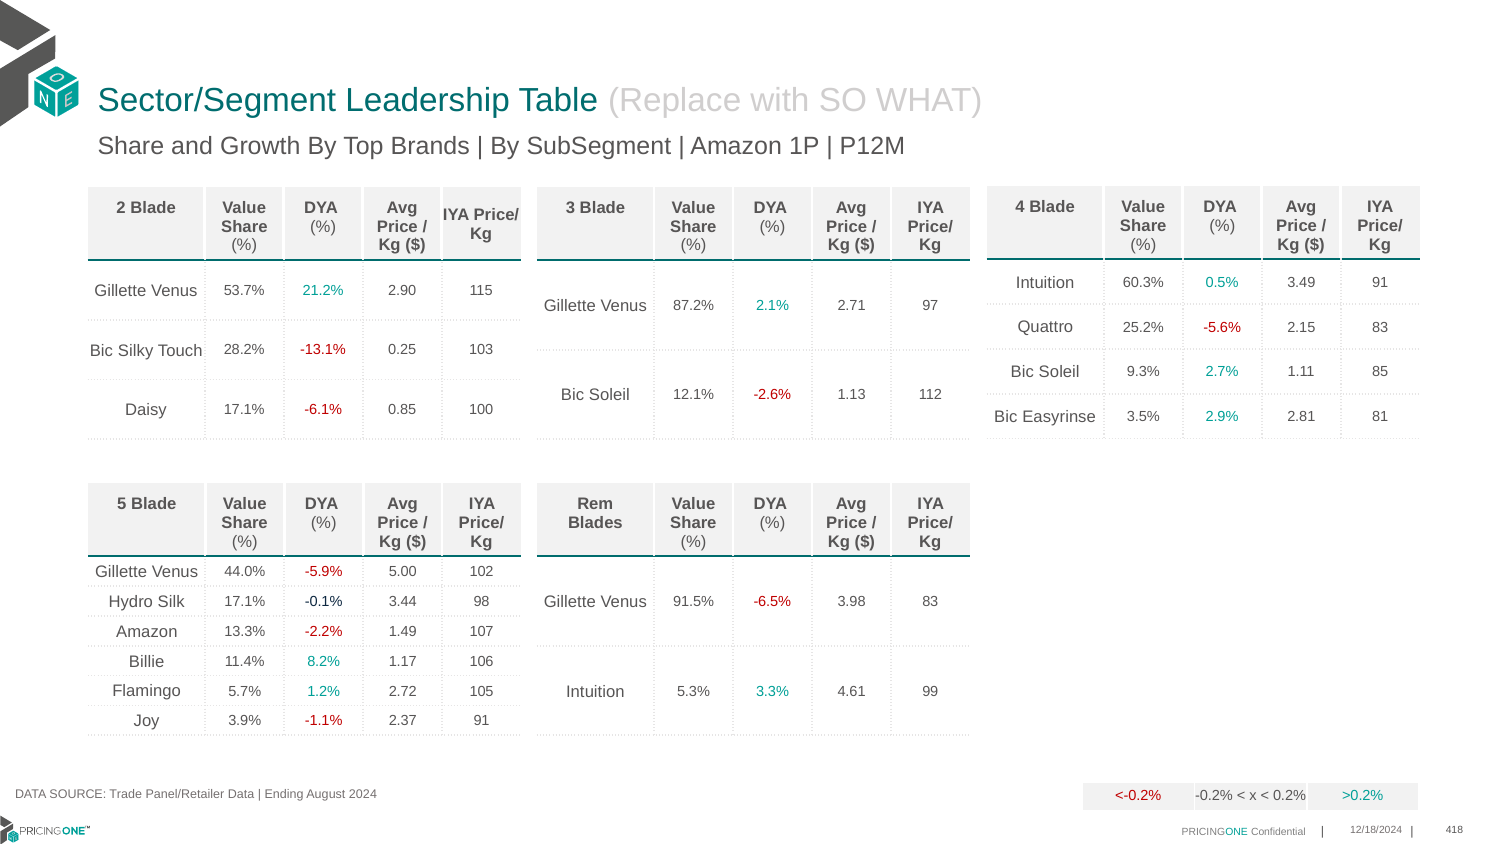

# Sector/Segment Leadership Table (Replace with SO WHAT)
Share and Growth By Top Brands | By SubSegment | Amazon 1P | P12M
| 4 Blade | Value Share (%) | DYA (%) | Avg Price /Kg ($) | IYA Price/Kg |
| --- | --- | --- | --- | --- |
| Intuition | 60.3% | 0.5% | 3.49 | 91 |
| Quattro | 25.2% | -5.6% | 2.15 | 83 |
| Bic Soleil | 9.3% | 2.7% | 1.11 | 85 |
| Bic Easyrinse | 3.5% | 2.9% | 2.81 | 81 |
| 2 Blade | Value Share (%) | DYA (%) | Avg Price /Kg ($) | IYA Price/ Kg |
| --- | --- | --- | --- | --- |
| Gillette Venus | 53.7% | 21.2% | 2.90 | 115 |
| Bic Silky Touch | 28.2% | -13.1% | 0.25 | 103 |
| Daisy | 17.1% | -6.1% | 0.85 | 100 |
| 3 Blade | Value Share (%) | DYA (%) | Avg Price /Kg ($) | IYA Price/Kg |
| --- | --- | --- | --- | --- |
| Gillette Venus | 87.2% | 2.1% | 2.71 | 97 |
| Bic Soleil | 12.1% | -2.6% | 1.13 | 112 |
| 5 Blade | Value Share (%) | DYA (%) | Avg Price /Kg ($) | IYA Price/Kg |
| --- | --- | --- | --- | --- |
| Gillette Venus | 44.0% | -5.9% | 5.00 | 102 |
| Hydro Silk | 17.1% | -0.1% | 3.44 | 98 |
| Amazon | 13.3% | -2.2% | 1.49 | 107 |
| Billie | 11.4% | 8.2% | 1.17 | 106 |
| Flamingo | 5.7% | 1.2% | 2.72 | 105 |
| Joy | 3.9% | -1.1% | 2.37 | 91 |
| Rem Blades | Value Share (%) | DYA (%) | Avg Price /Kg ($) | IYA Price/Kg |
| --- | --- | --- | --- | --- |
| Gillette Venus | 91.5% | -6.5% | 3.98 | 83 |
| Intuition | 5.3% | 3.3% | 4.61 | 99 |
DATA SOURCE: Trade Panel/Retailer Data | Ending August 2024
| <-0.2% | -0.2% < x < 0.2% | >0.2% |
| --- | --- | --- |

12/18/2024
418